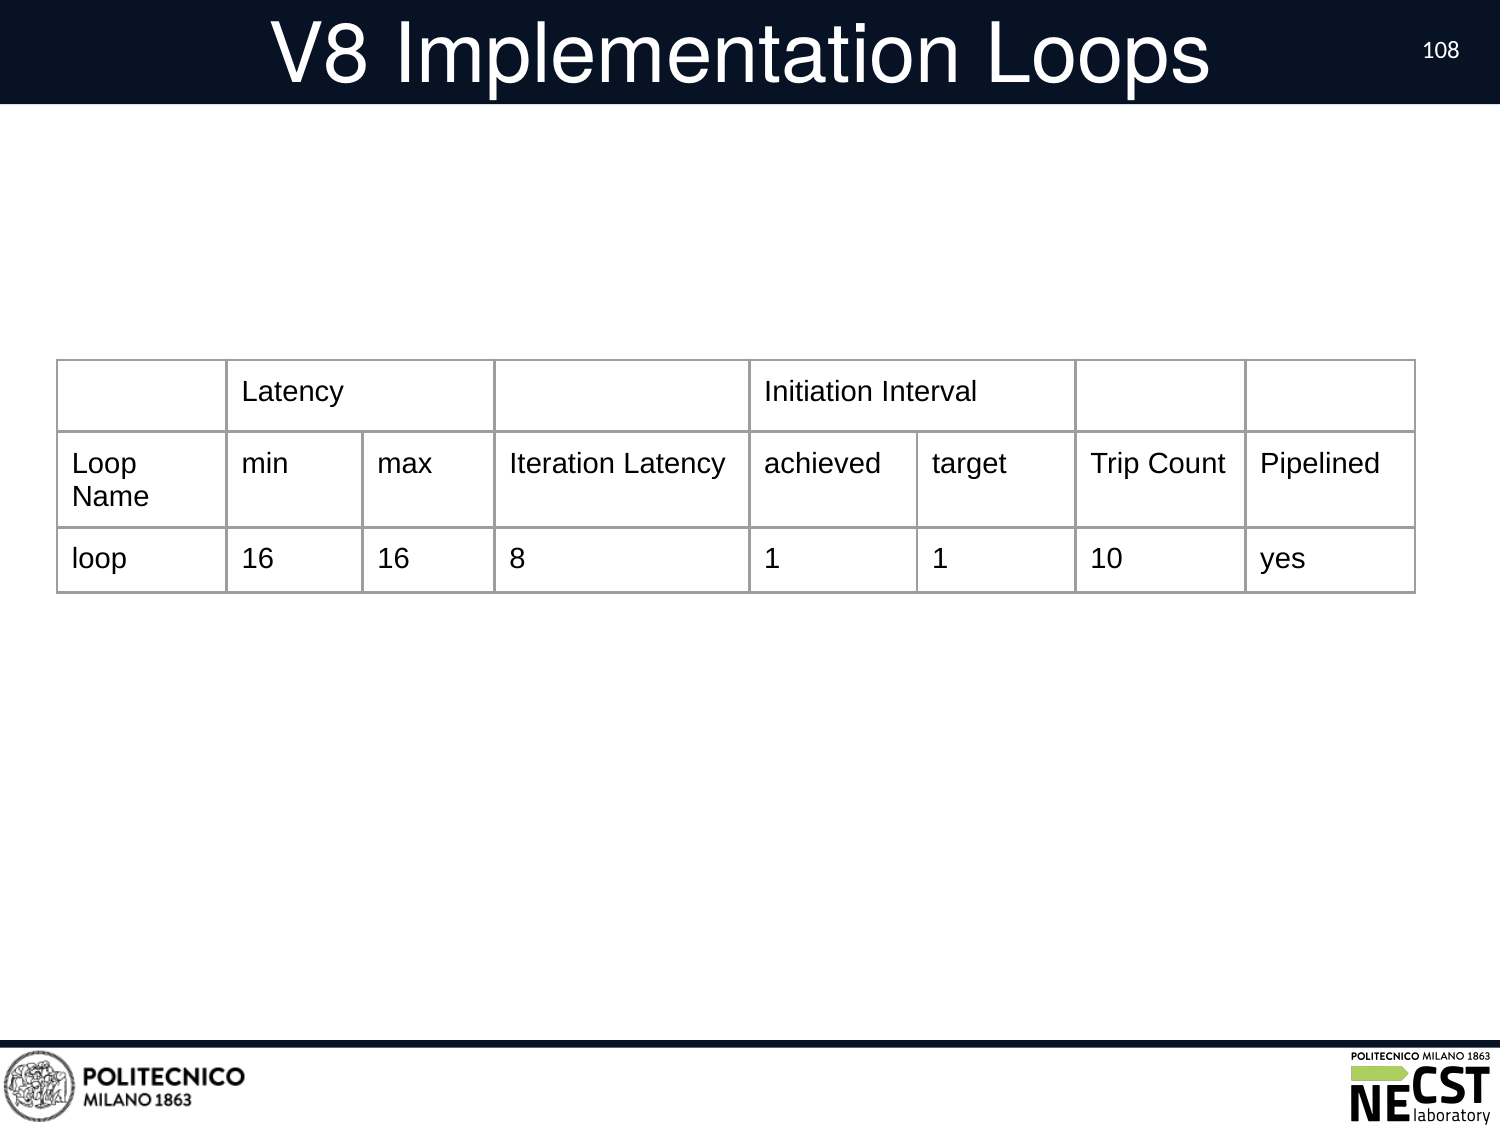

# V8 Implementation Loops
108
|  | Latency |  |  | Initiation Interval |  |  |  |
| --- | --- | --- | --- | --- | --- | --- | --- |
| Loop Name | min | max | Iteration Latency | achieved | target | Trip Count | Pipelined |
| loop | 16 | 16 | 8 | 1 | 1 | 10 | yes |